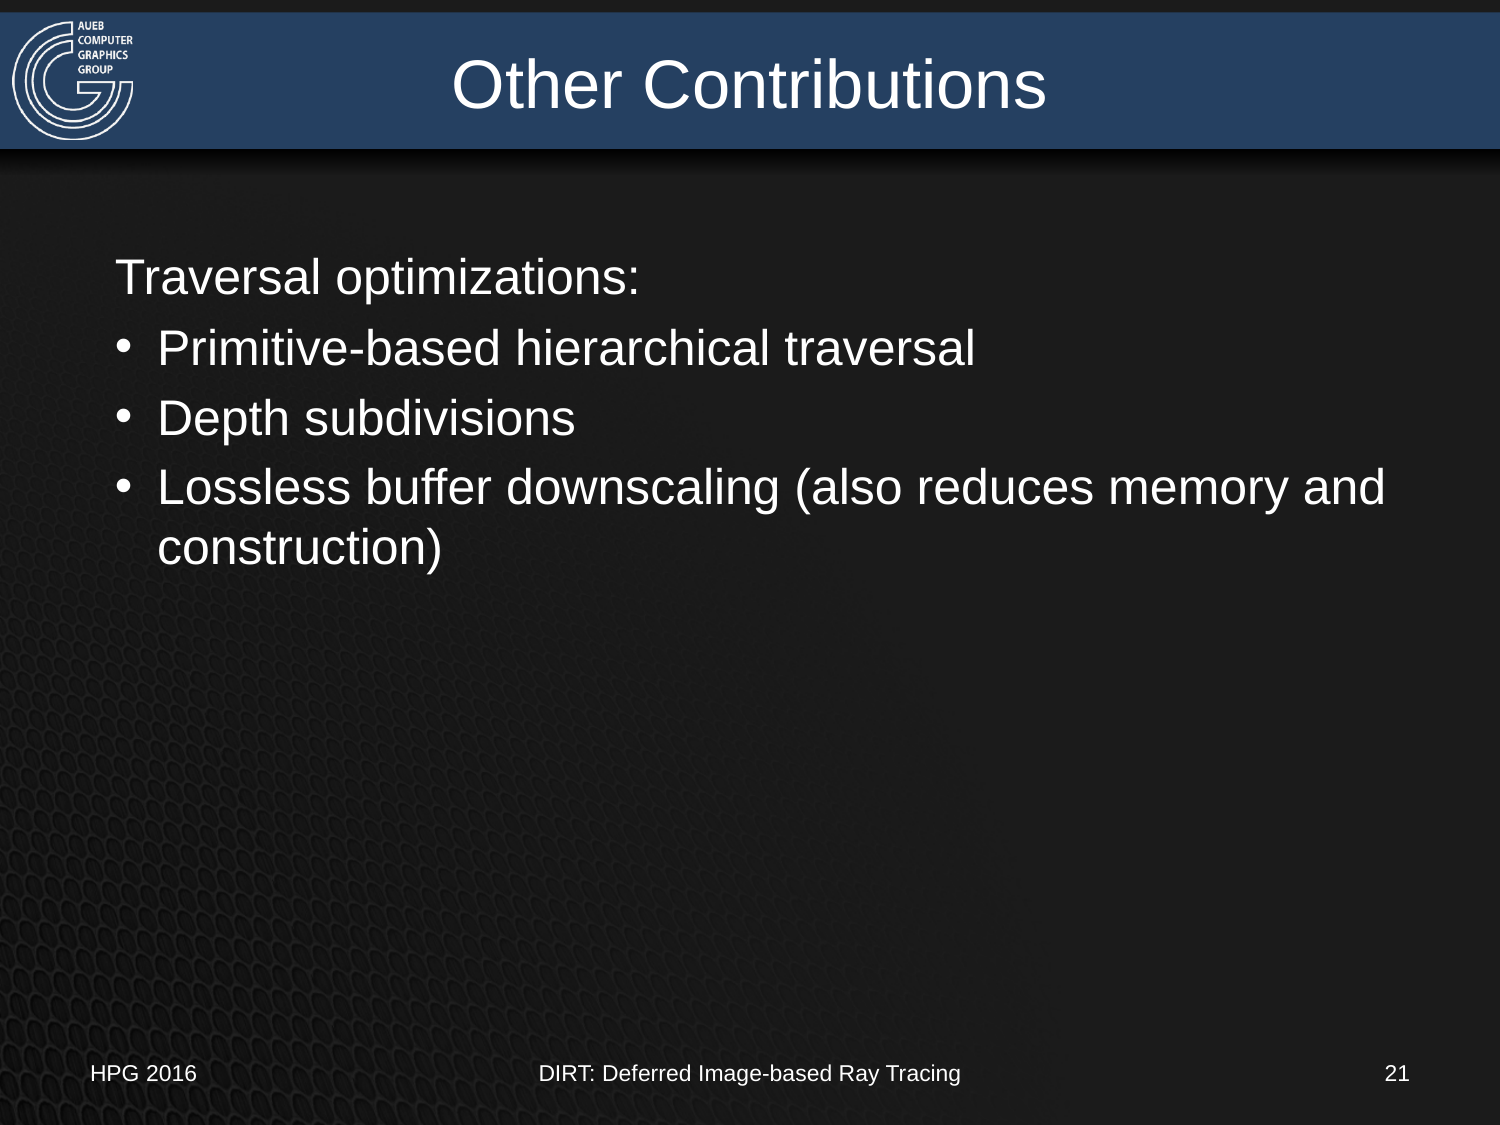

# Other Contributions

Traversal optimizations:
Primitive-based hierarchical traversal
Depth subdivisions
Lossless buffer downscaling (also reduces memory and construction)
HPG 2016
DIRT: Deferred Image-based Ray Tracing
21